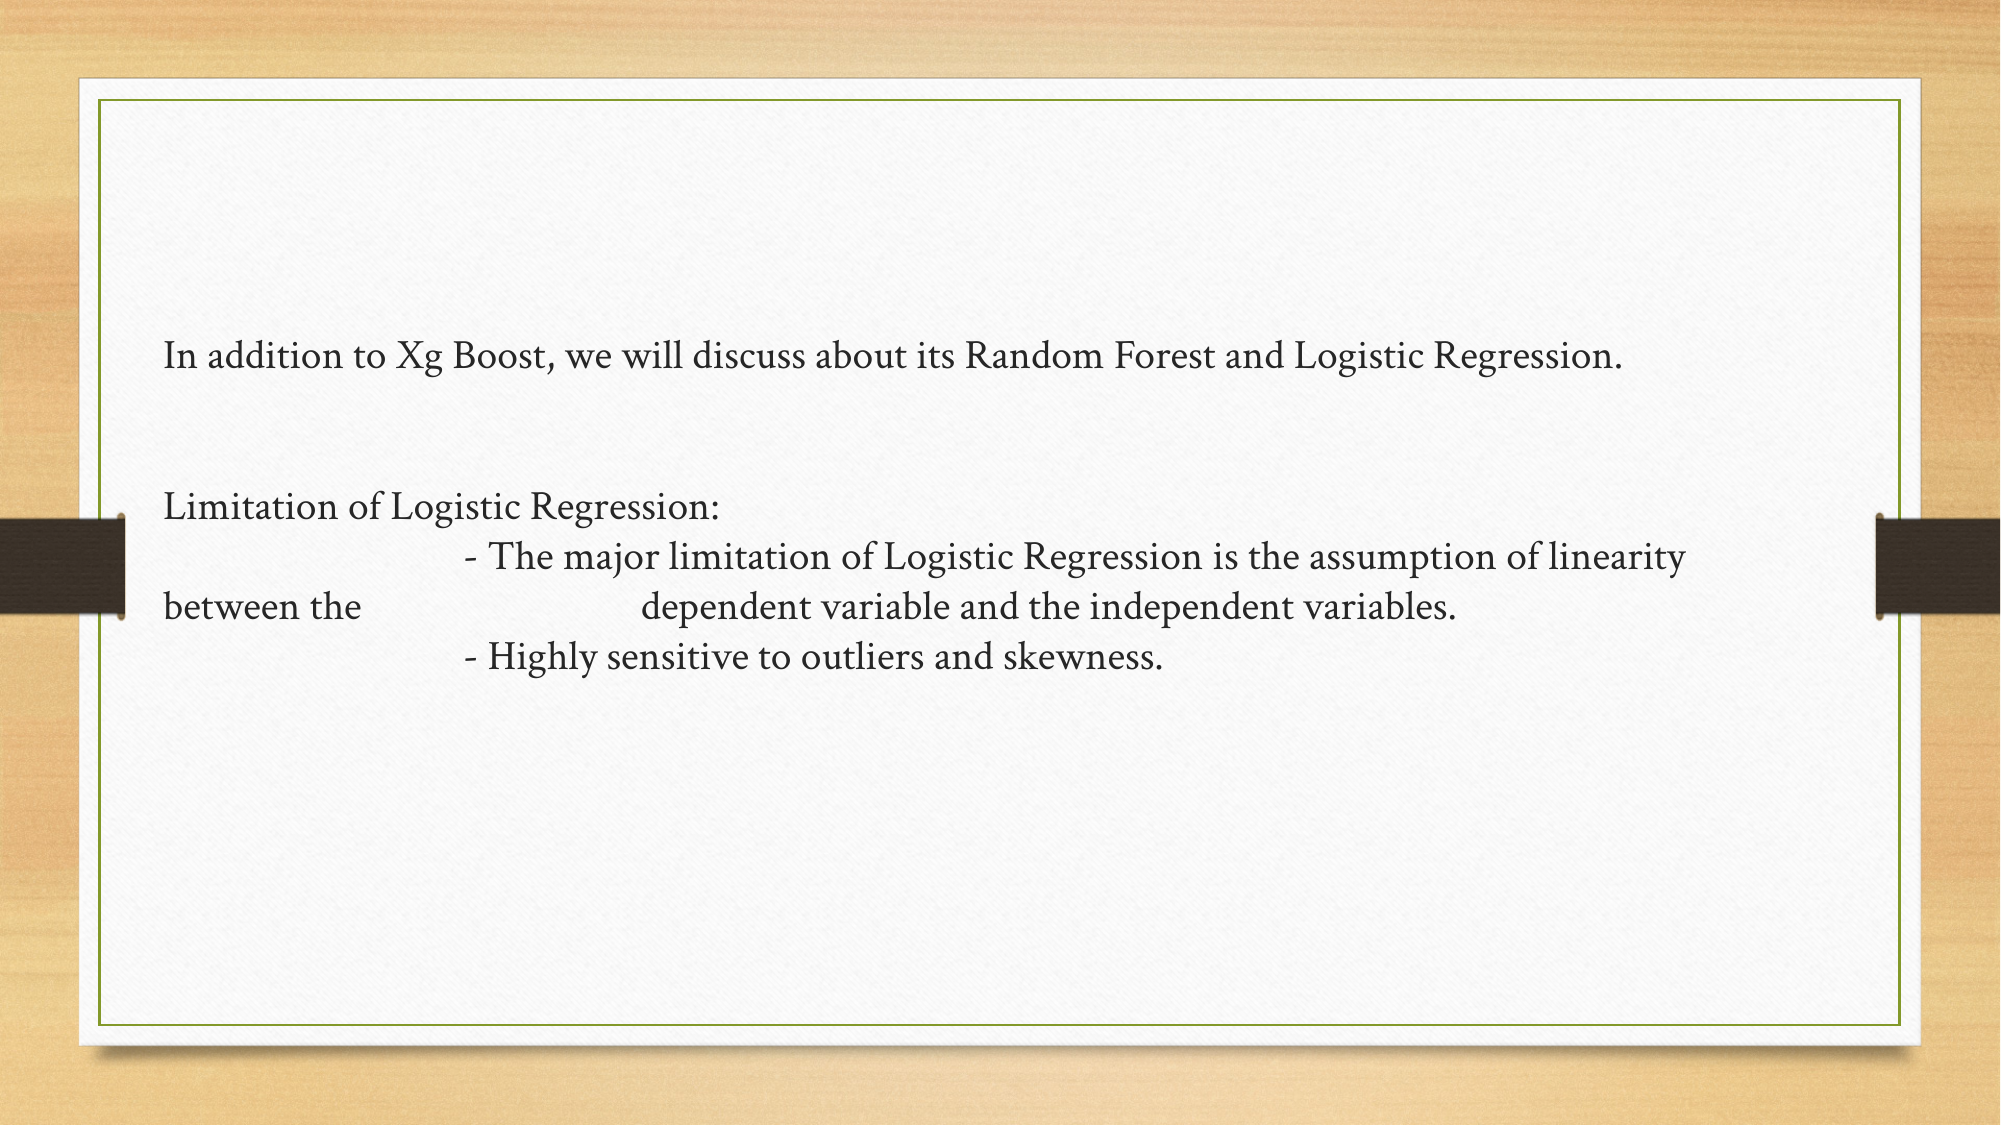

In addition to Xg Boost, we will discuss about its Random Forest and Logistic Regression.
Limitation of Logistic Regression:
		- The major limitation of Logistic Regression is the assumption of linearity between the 		   dependent variable and the independent variables.
		- Highly sensitive to outliers and skewness.